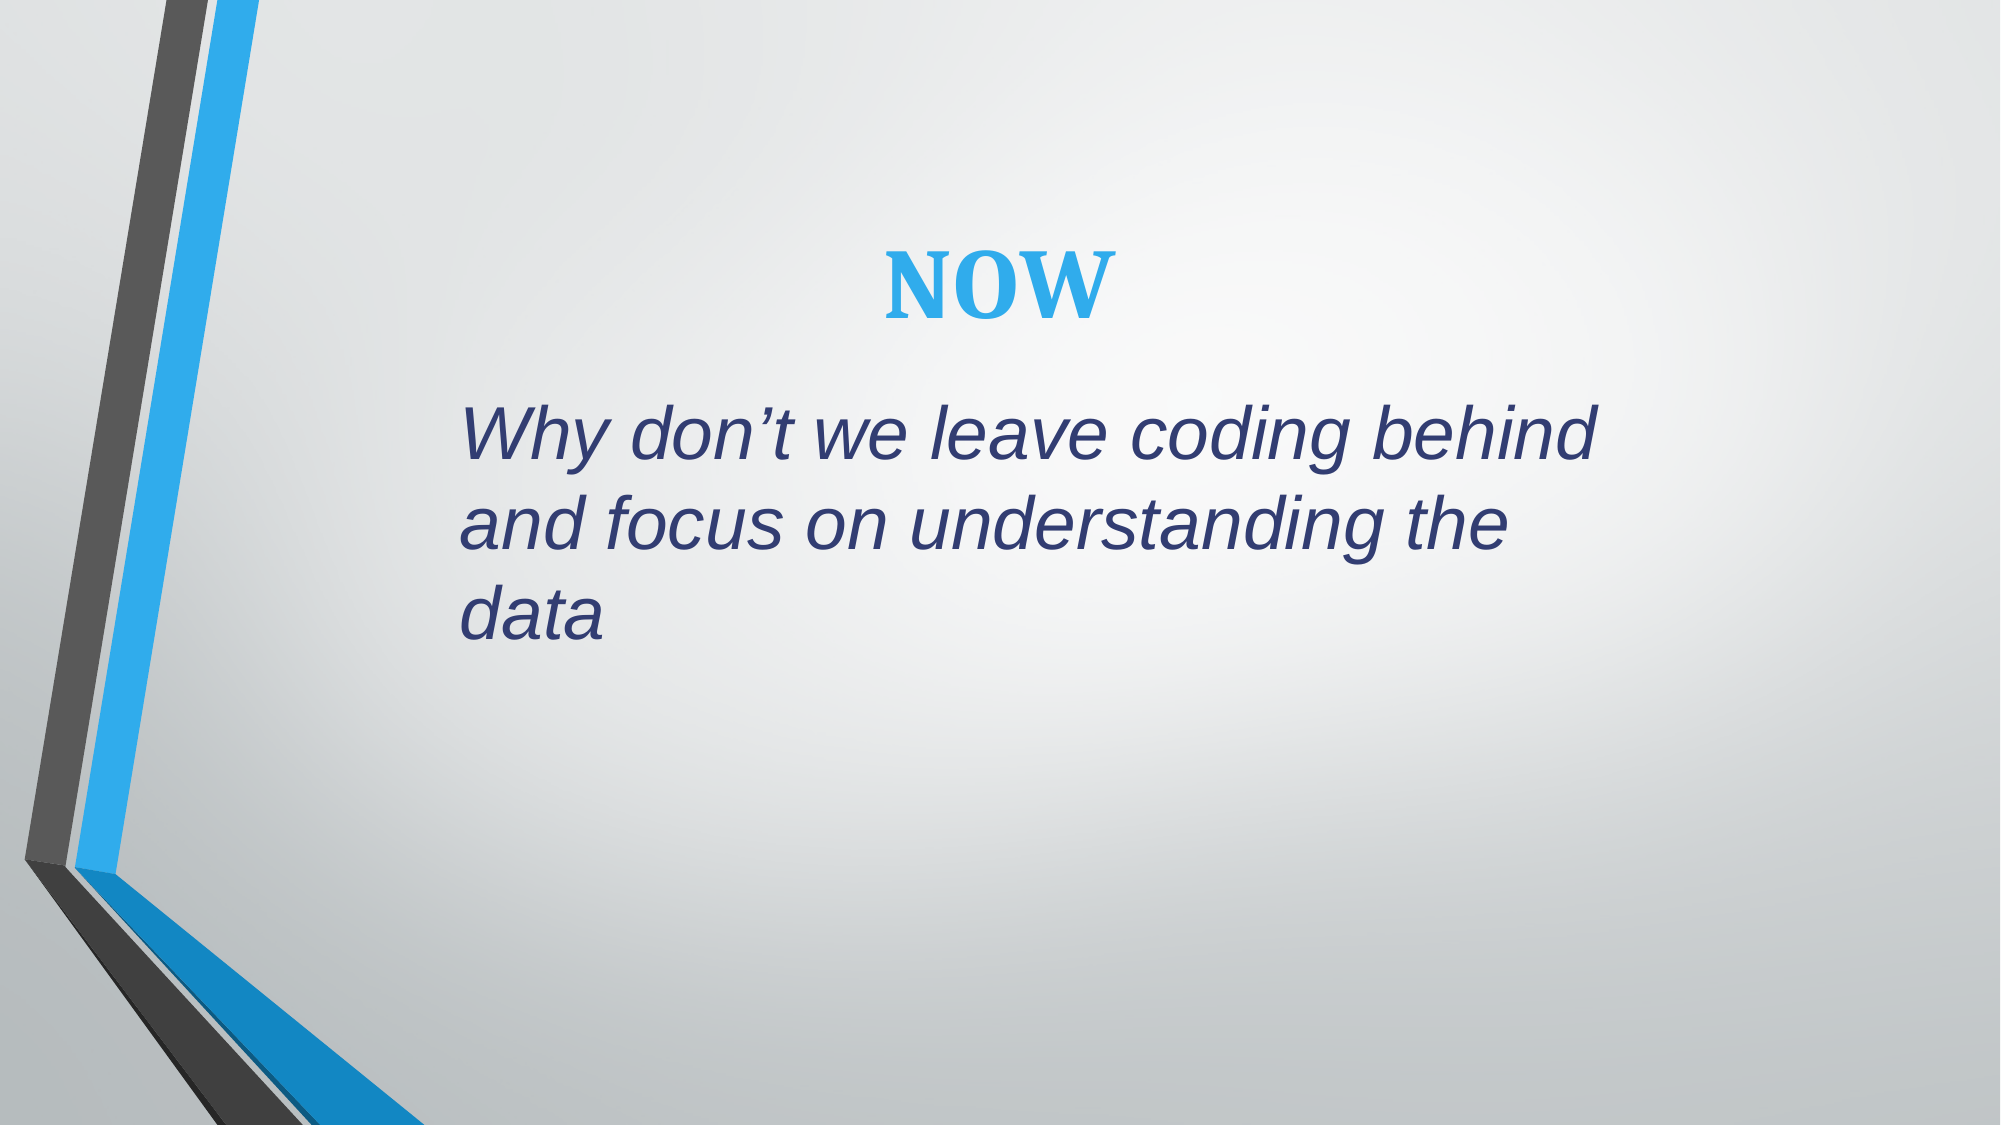

# NOW
Why don’t we leave coding behind and focus on understanding the data